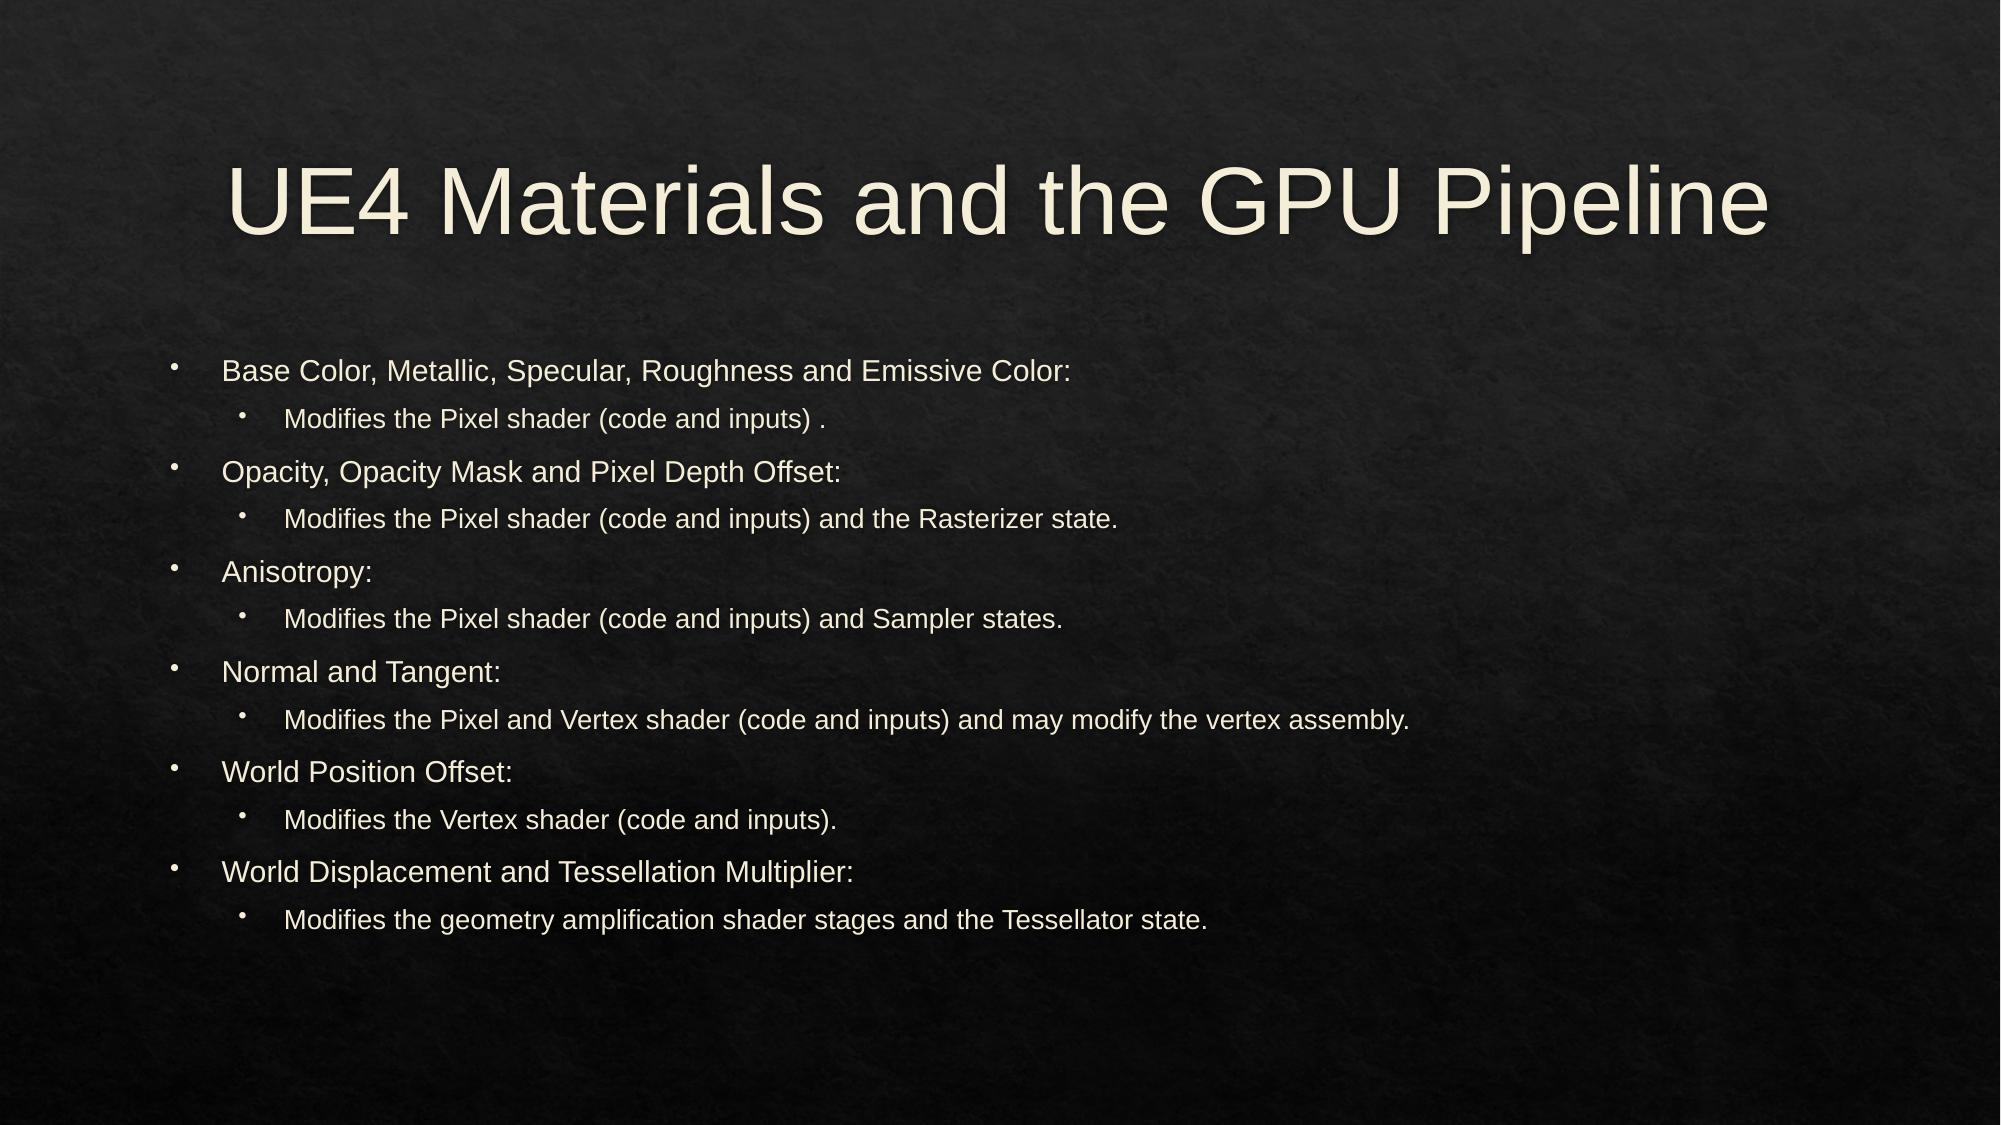

# UE4 Materials and the GPU Pipeline
Base Color, Metallic, Specular, Roughness and Emissive Color:
Modifies the Pixel shader (code and inputs) .
Opacity, Opacity Mask and Pixel Depth Offset:
Modifies the Pixel shader (code and inputs) and the Rasterizer state.
Anisotropy:
Modifies the Pixel shader (code and inputs) and Sampler states.
Normal and Tangent:
Modifies the Pixel and Vertex shader (code and inputs) and may modify the vertex assembly.
World Position Offset:
Modifies the Vertex shader (code and inputs).
World Displacement and Tessellation Multiplier:
Modifies the geometry amplification shader stages and the Tessellator state.